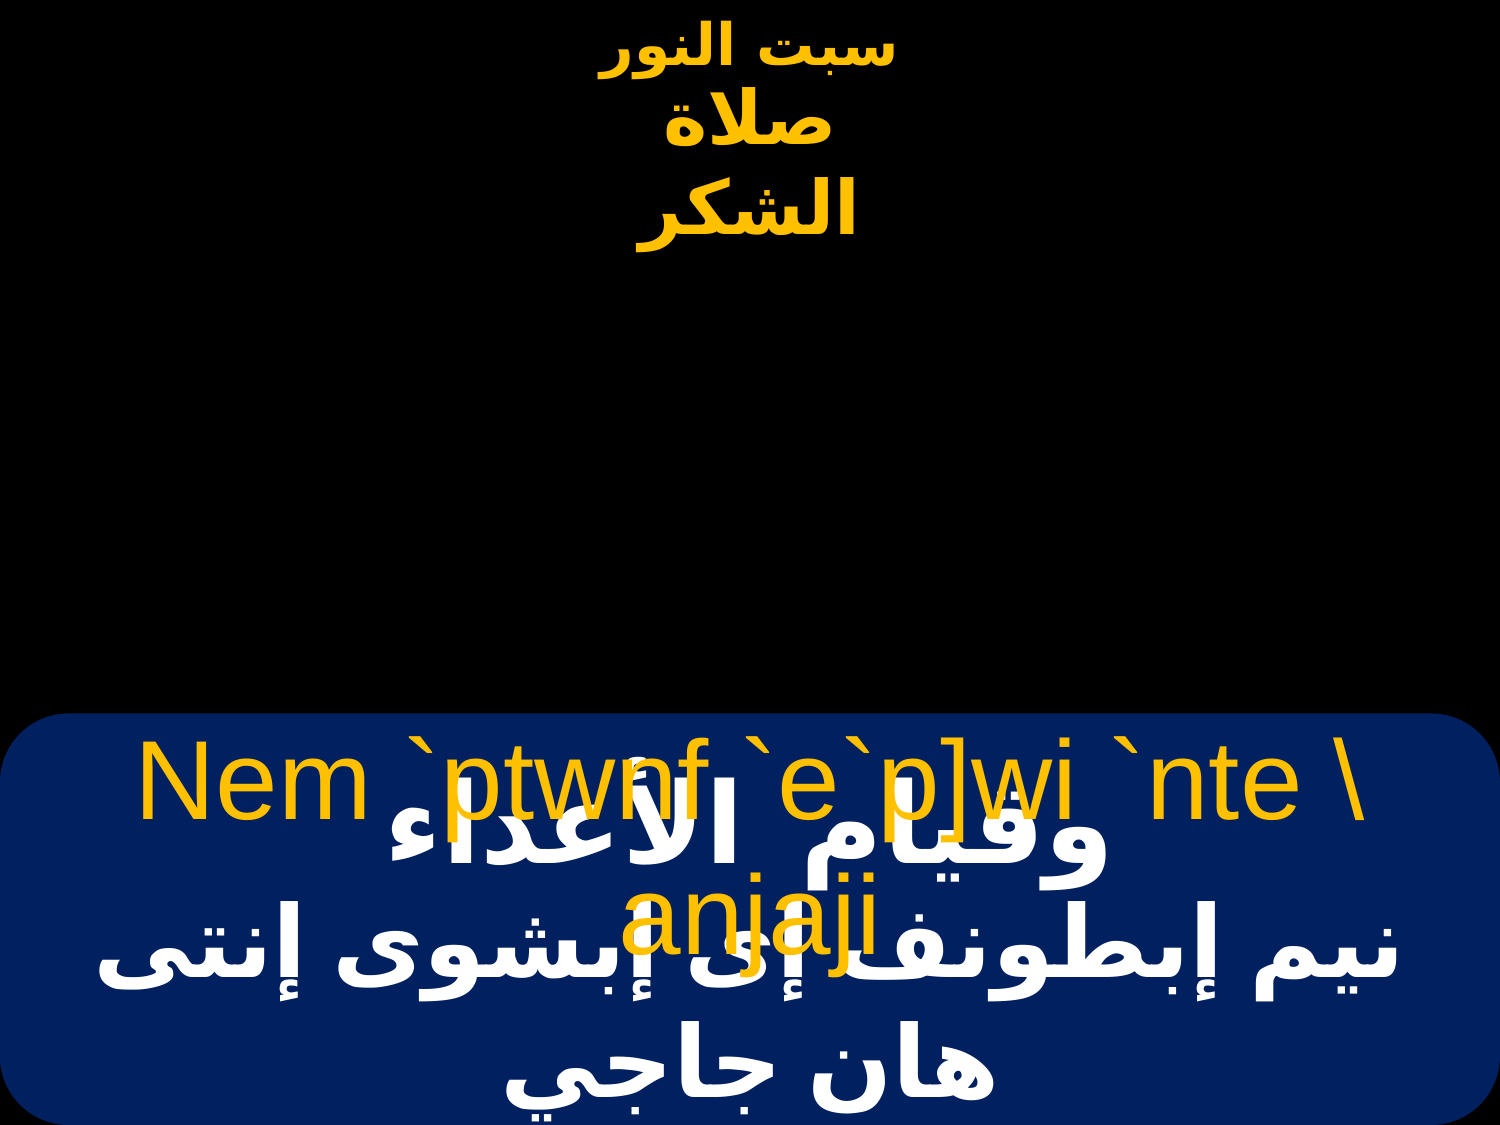

# وقيام  الأعداء
Nem `ptwnf `e`p]wi `nte \anjaji
نيم إبطونف إى إبشوى إنتى هان جاجي